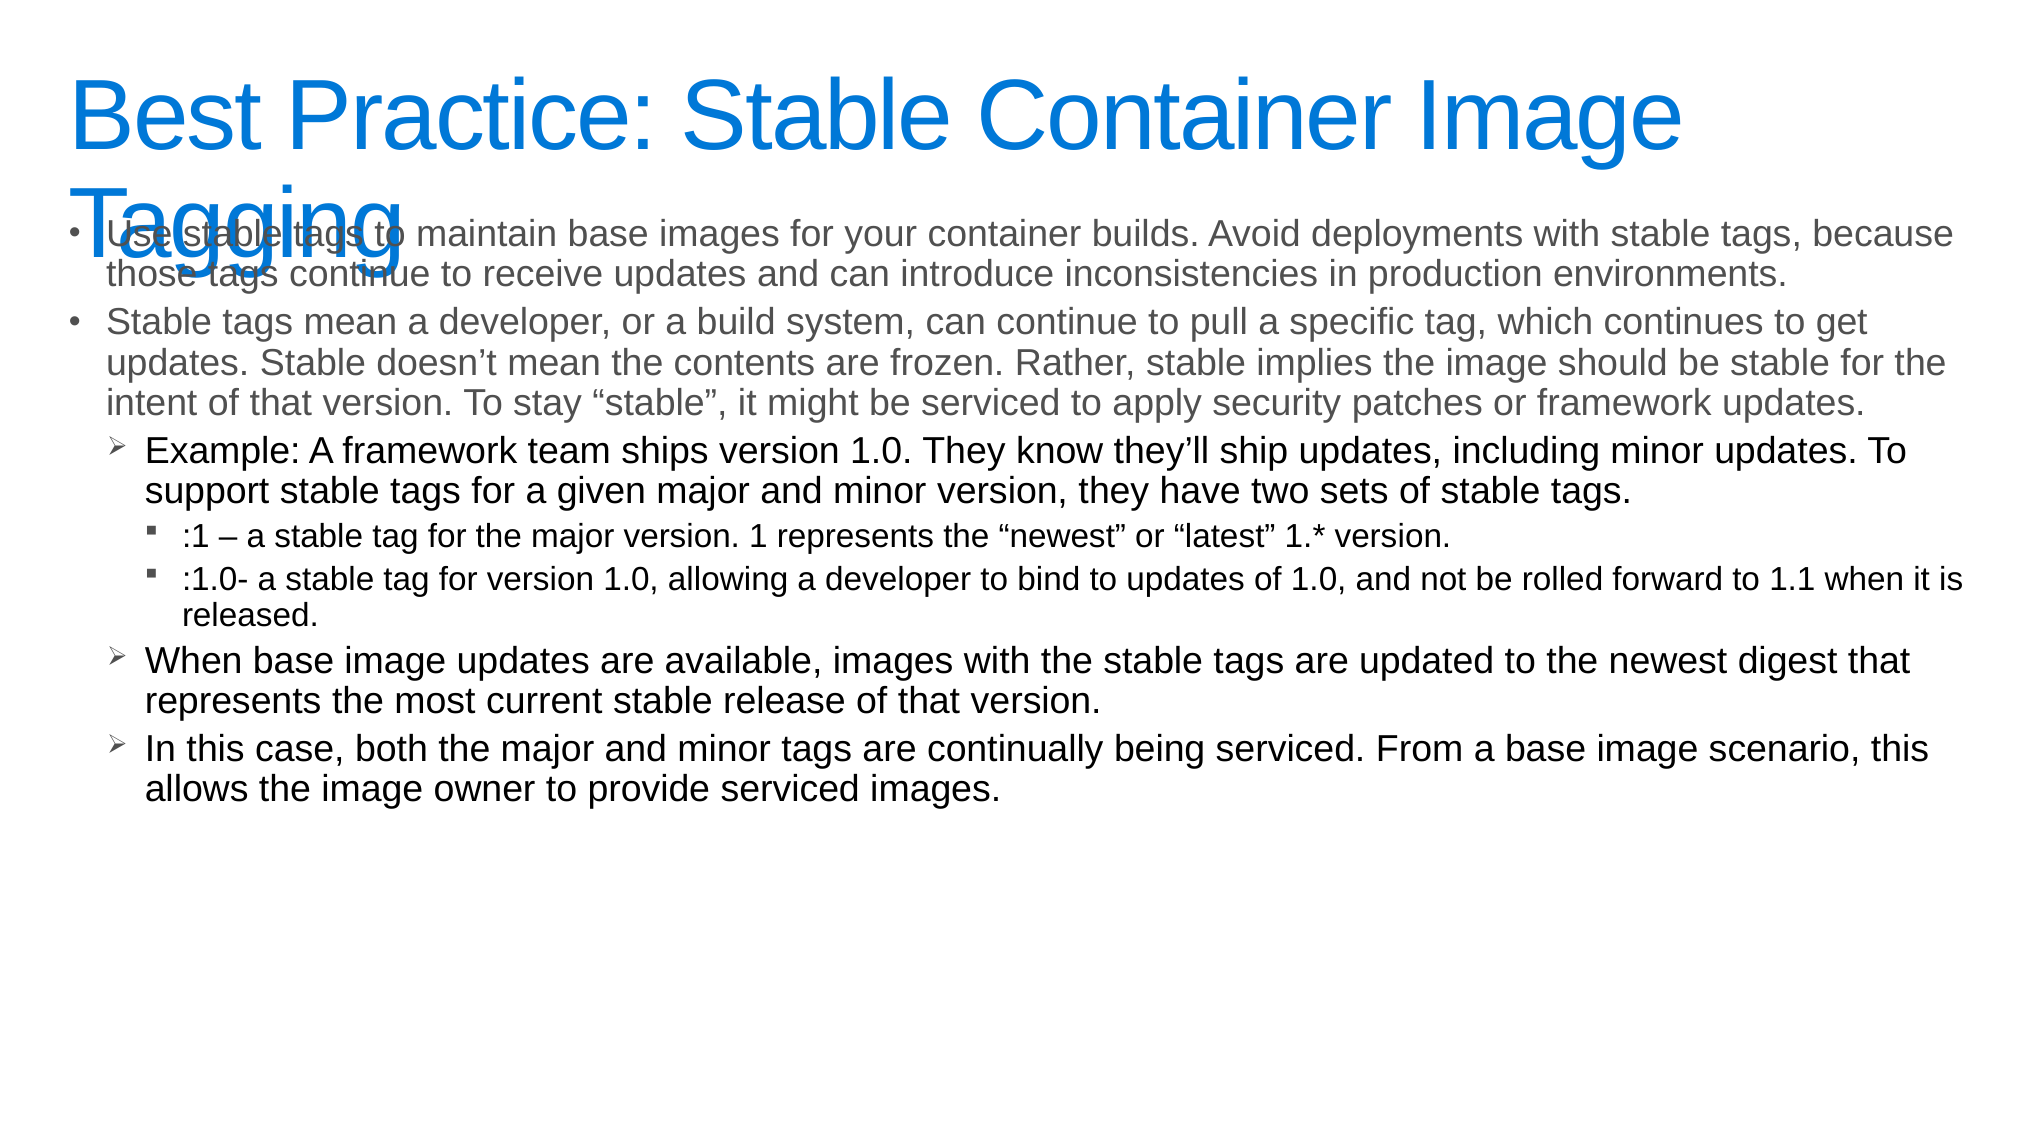

# Best Practice: Stable Container Image Tagging
Use stable tags to maintain base images for your container builds. Avoid deployments with stable tags, because those tags continue to receive updates and can introduce inconsistencies in production environments.
Stable tags mean a developer, or a build system, can continue to pull a specific tag, which continues to get updates. Stable doesn’t mean the contents are frozen. Rather, stable implies the image should be stable for the intent of that version. To stay “stable”, it might be serviced to apply security patches or framework updates.
Example: A framework team ships version 1.0. They know they’ll ship updates, including minor updates. To support stable tags for a given major and minor version, they have two sets of stable tags.
:1 – a stable tag for the major version. 1 represents the “newest” or “latest” 1.* version.
:1.0- a stable tag for version 1.0, allowing a developer to bind to updates of 1.0, and not be rolled forward to 1.1 when it is released.
When base image updates are available, images with the stable tags are updated to the newest digest that represents the most current stable release of that version.
In this case, both the major and minor tags are continually being serviced. From a base image scenario, this allows the image owner to provide serviced images.